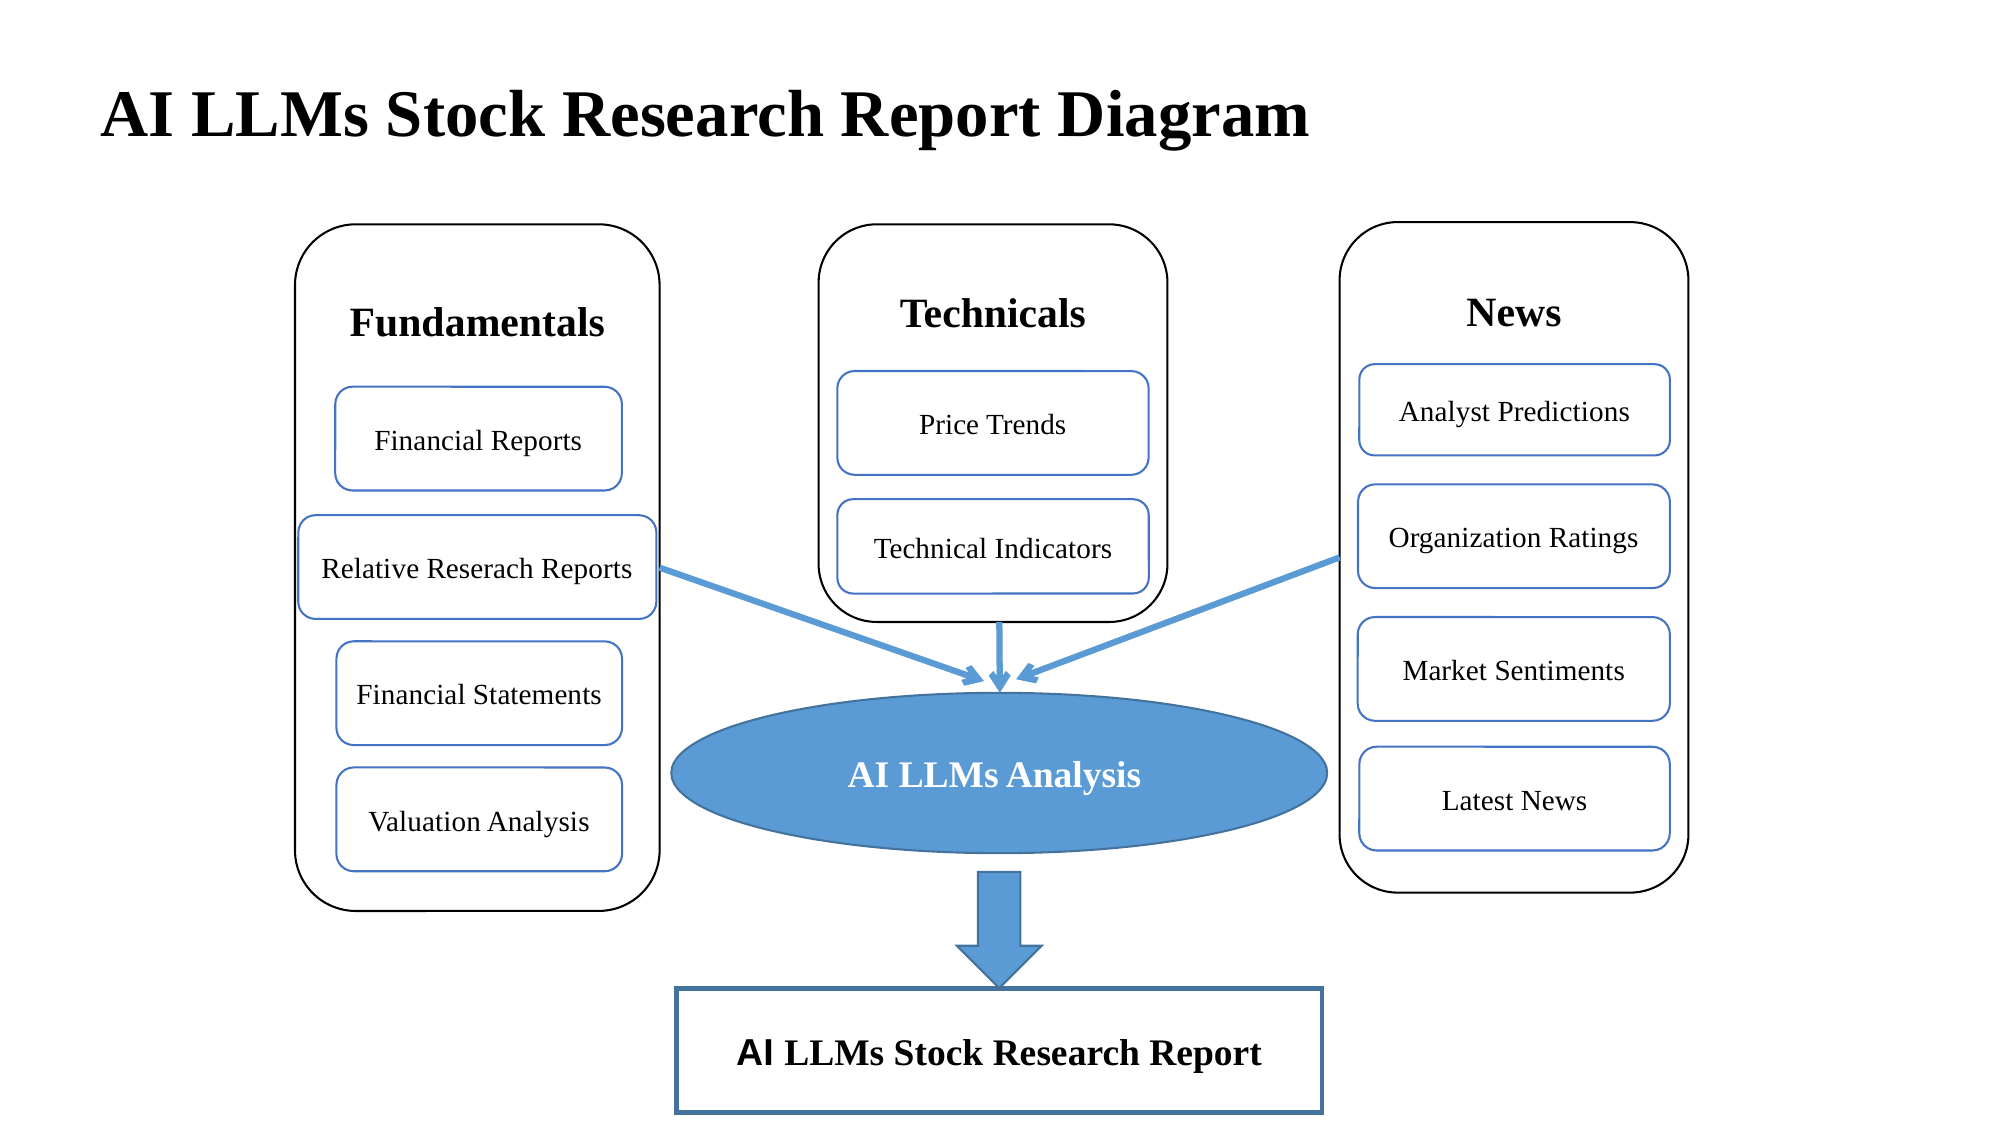

# AI LLMs Stock Research Report Diagram
News

Fundamentals

Technicals

Analyst Predictions
Price Trends
Financial Reports
Organization Ratings
Technical Indicators
Relative Reserach Reports
Market Sentiments
Financial Statements
AI LLMs Analysis
Latest News
Valuation Analysis

AI LLMs Stock Research Report